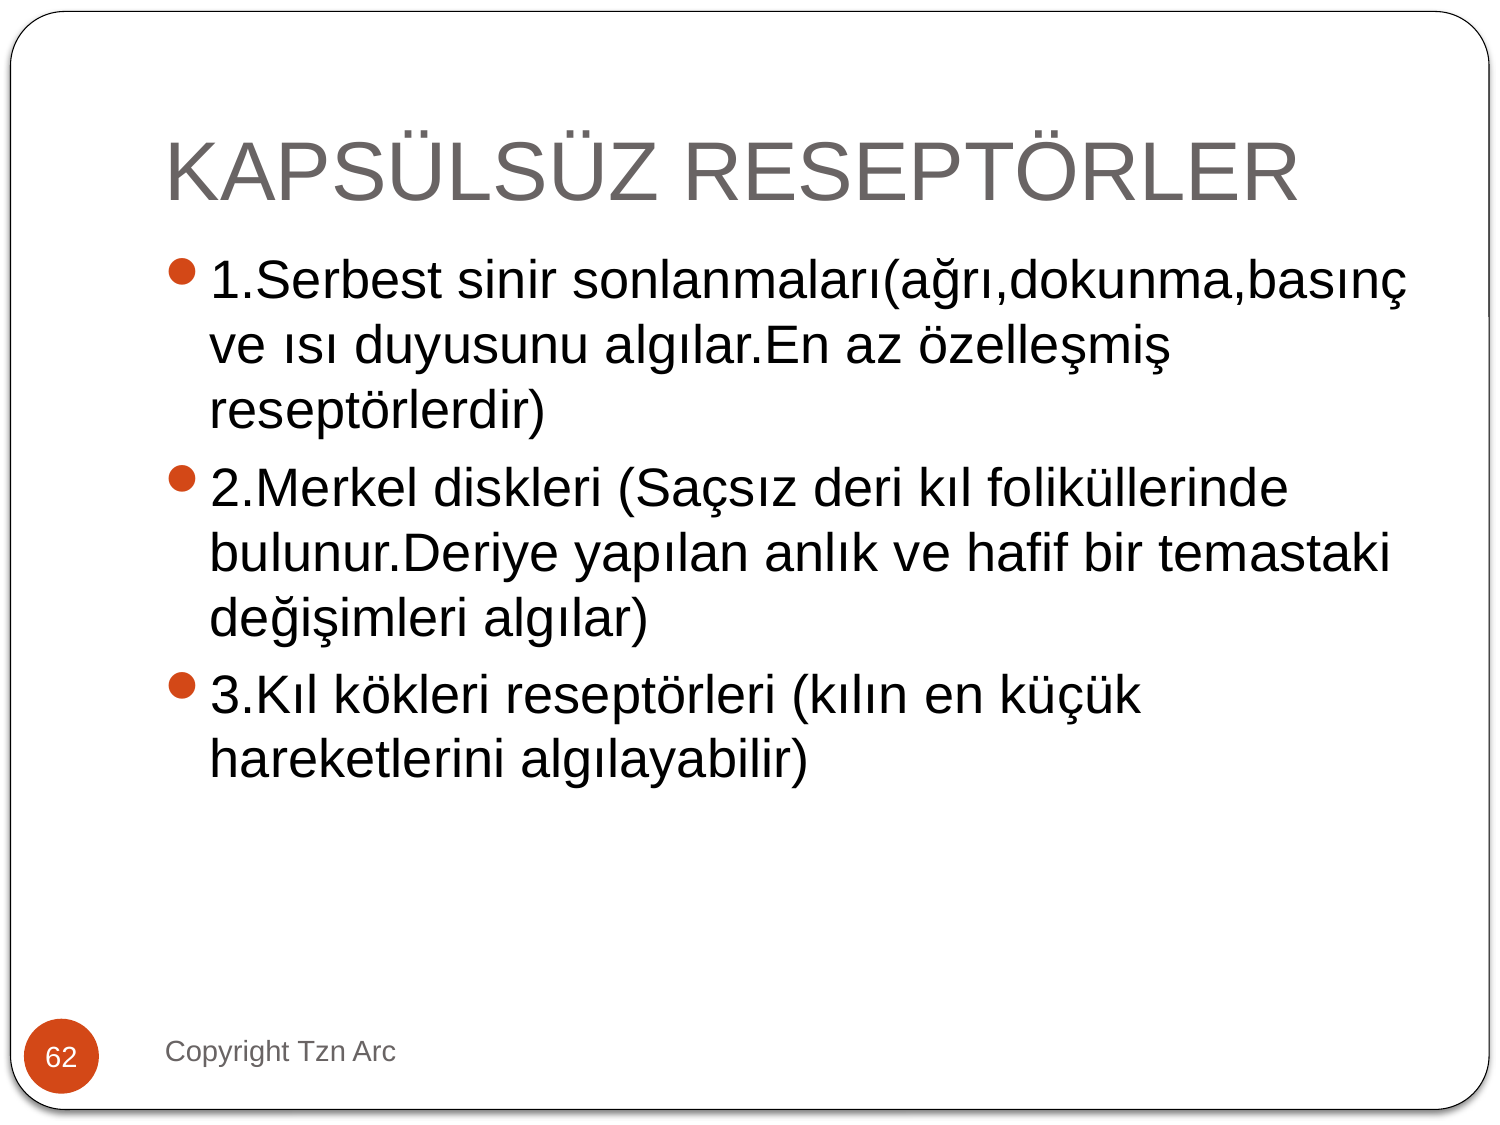

# KAPSÜLSÜZ RESEPTÖRLER
1.Serbest sinir sonlanmaları(ağrı,dokunma,basınç ve ısı duyusunu algılar.En az özelleşmiş reseptörlerdir)
2.Merkel diskleri (Saçsız deri kıl foliküllerinde bulunur.Deriye yapılan anlık ve hafif bir temastaki değişimleri algılar)
3.Kıl kökleri reseptörleri (kılın en küçük hareketlerini algılayabilir)
Copyright Tzn Arc
62